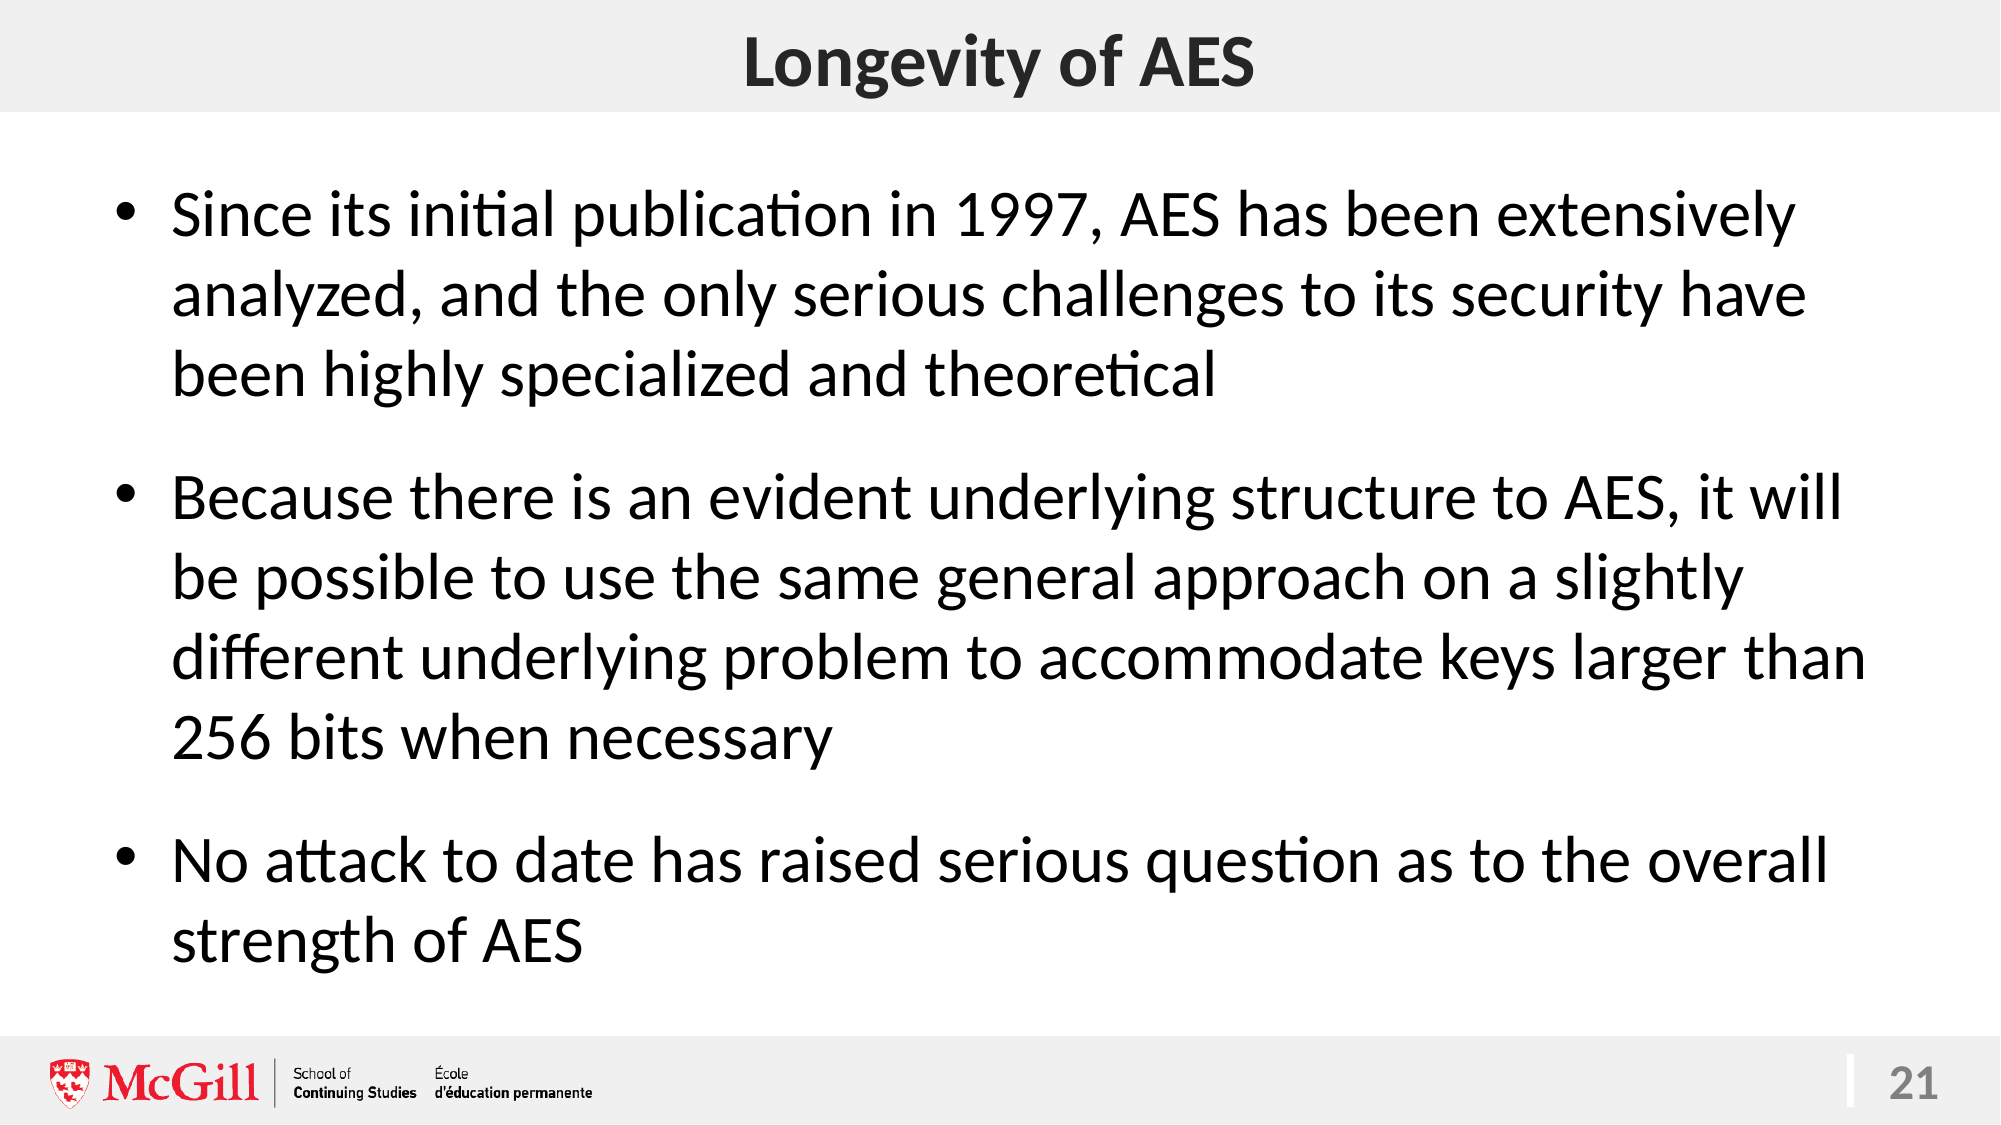

# Longevity of AES
21
Since its initial publication in 1997, AES has been extensively analyzed, and the only serious challenges to its security have been highly specialized and theoretical

Because there is an evident underlying structure to AES, it will be possible to use the same general approach on a slightly different underlying problem to accommodate keys larger than 256 bits when necessary

No attack to date has raised serious question as to the overall strength of AES